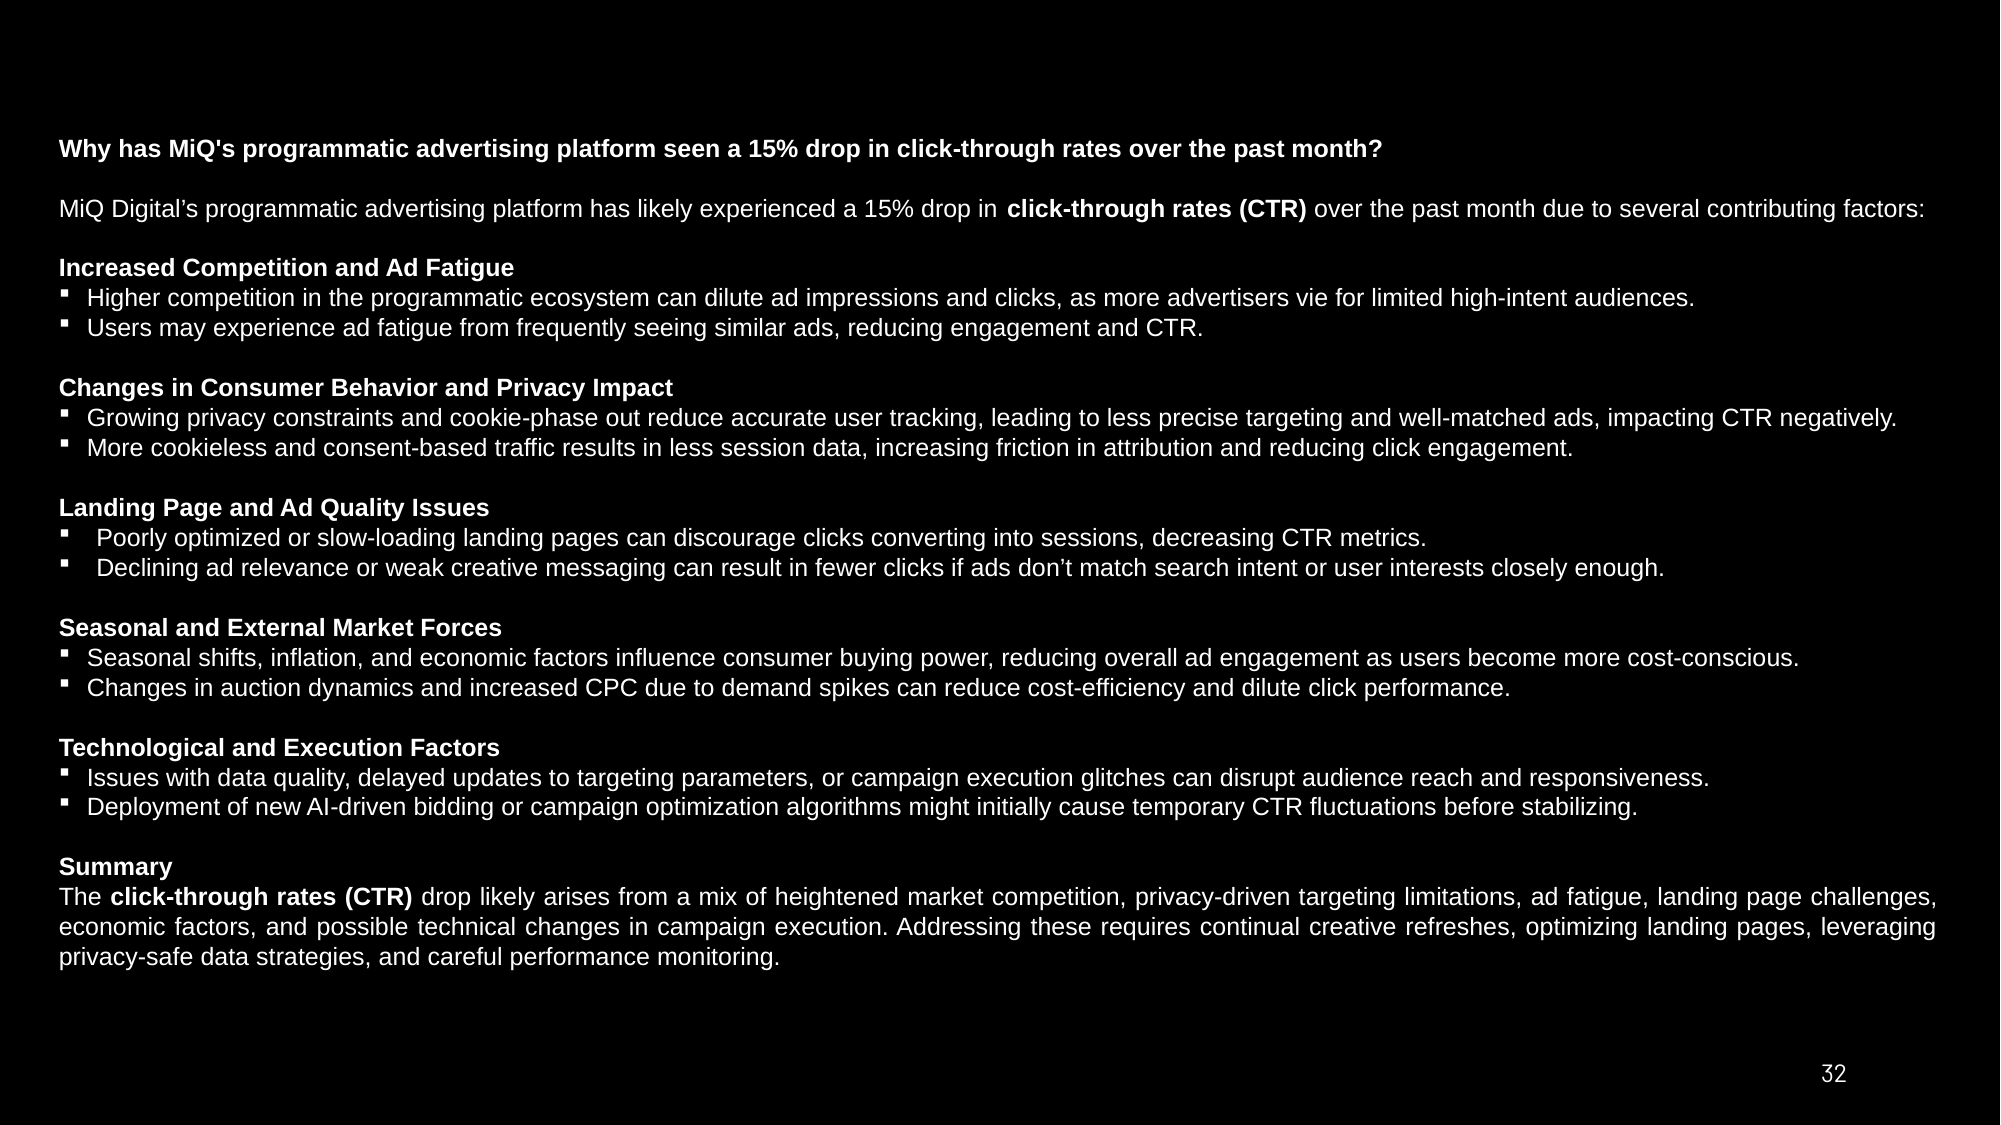

Why has MiQ's programmatic advertising platform seen a 15% drop in click-through rates over the past month?

MiQ Digital’s programmatic advertising platform has likely experienced a 15% drop in click-through rates (CTR) over the past month due to several contributing factors:

Increased Competition and Ad Fatigue
Higher competition in the programmatic ecosystem can dilute ad impressions and clicks, as more advertisers vie for limited high-intent audiences.
Users may experience ad fatigue from frequently seeing similar ads, reducing engagement and CTR.

Changes in Consumer Behavior and Privacy Impact
Growing privacy constraints and cookie-phase out reduce accurate user tracking, leading to less precise targeting and well-matched ads, impacting CTR negatively.
More cookieless and consent-based traffic results in less session data, increasing friction in attribution and reducing click engagement.

Landing Page and Ad Quality Issues
Poorly optimized or slow-loading landing pages can discourage clicks converting into sessions, decreasing CTR metrics.
Declining ad relevance or weak creative messaging can result in fewer clicks if ads don’t match search intent or user interests closely enough.

Seasonal and External Market Forces
Seasonal shifts, inflation, and economic factors influence consumer buying power, reducing overall ad engagement as users become more cost-conscious.
Changes in auction dynamics and increased CPC due to demand spikes can reduce cost-efficiency and dilute click performance.

Technological and Execution Factors
Issues with data quality, delayed updates to targeting parameters, or campaign execution glitches can disrupt audience reach and responsiveness.
Deployment of new AI-driven bidding or campaign optimization algorithms might initially cause temporary CTR fluctuations before stabilizing.

Summary
The click-through rates (CTR) drop likely arises from a mix of heightened market competition, privacy-driven targeting limitations, ad fatigue, landing page challenges, economic factors, and possible technical changes in campaign execution. Addressing these requires continual creative refreshes, optimizing landing pages, leveraging privacy-safe data strategies, and careful performance monitoring.
32